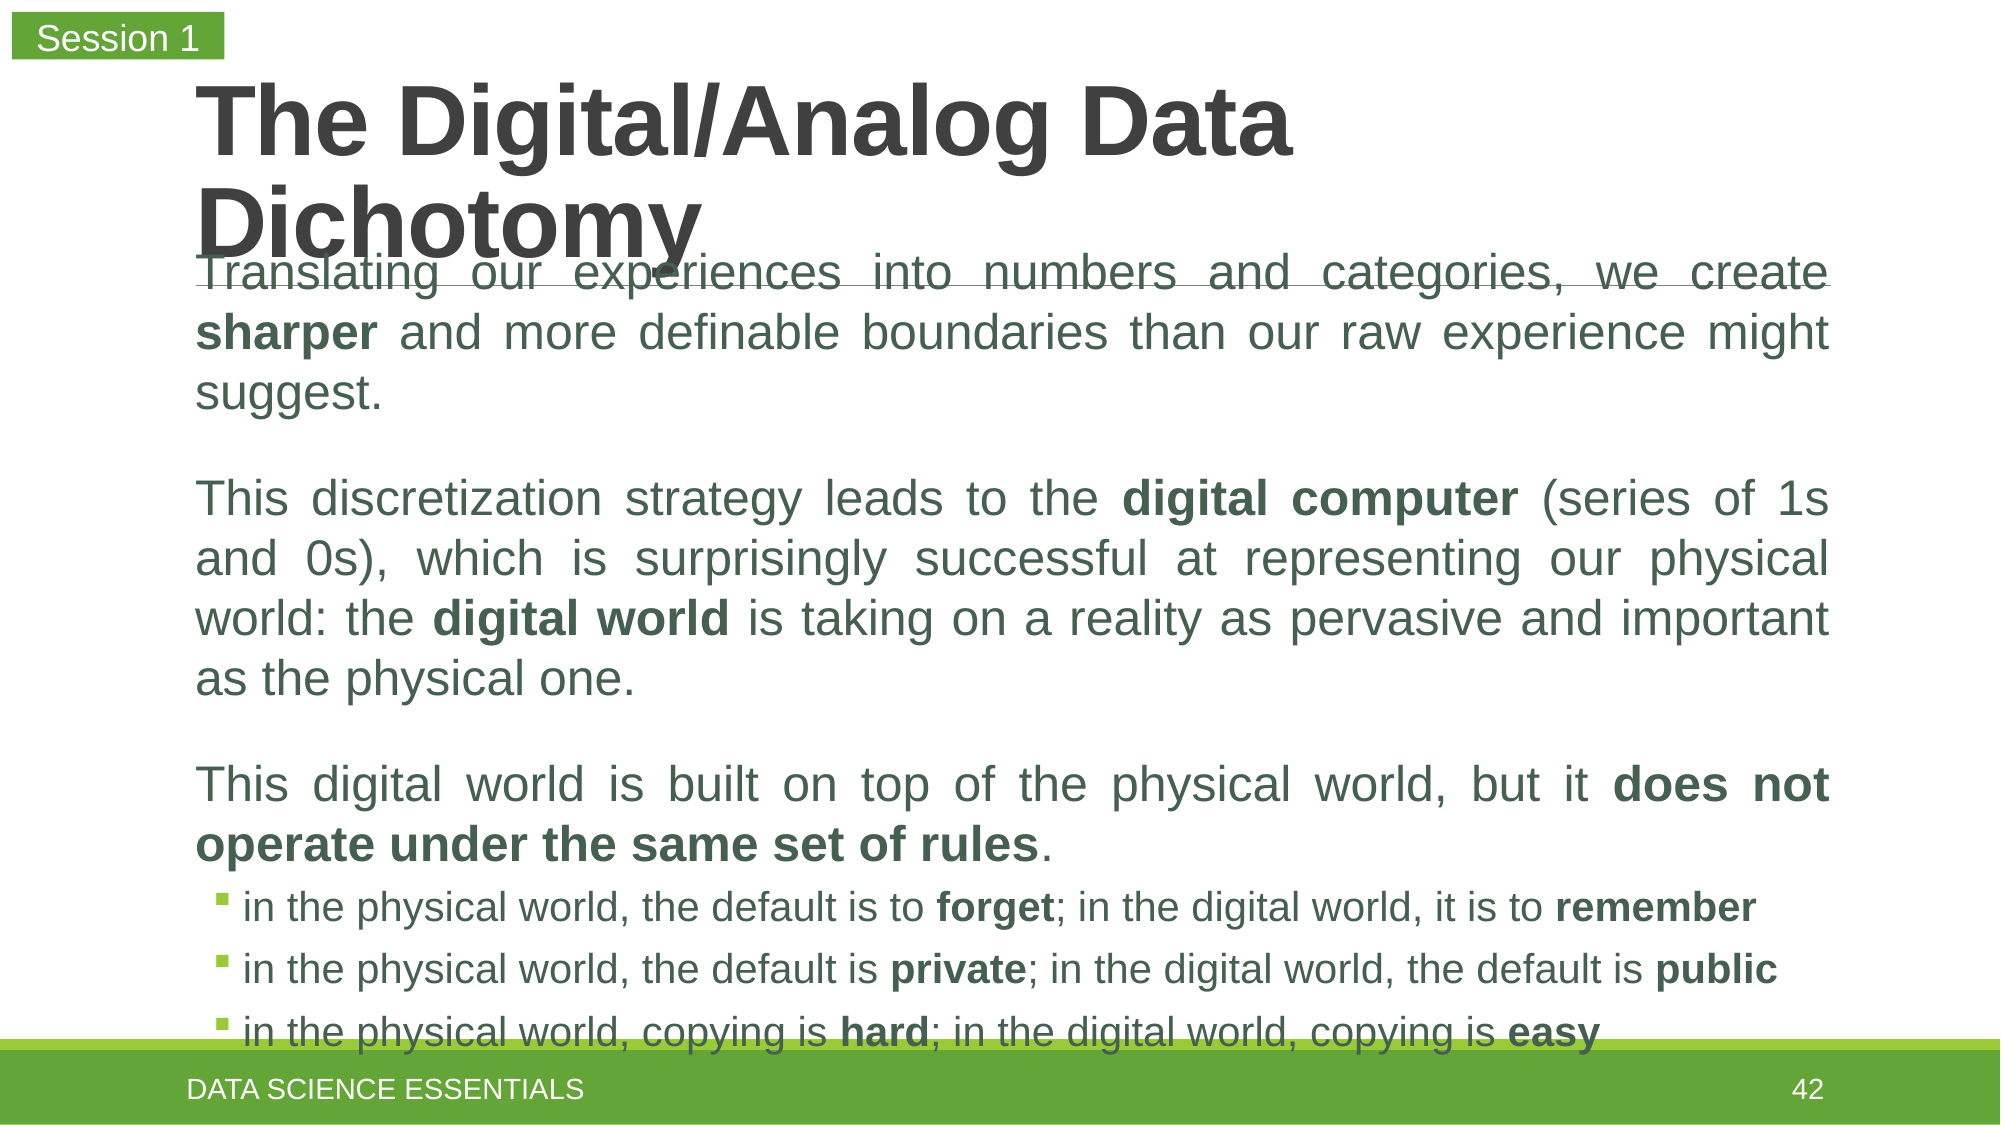

Session 1
# The Digital/Analog Data Dichotomy
Translating our experiences into numbers and categories, we create sharper and more definable boundaries than our raw experience might suggest.
This discretization strategy leads to the digital computer (series of 1s and 0s), which is surprisingly successful at representing our physical world: the digital world is taking on a reality as pervasive and important as the physical one.
This digital world is built on top of the physical world, but it does not operate under the same set of rules.
in the physical world, the default is to forget; in the digital world, it is to remember
in the physical world, the default is private; in the digital world, the default is public
in the physical world, copying is hard; in the digital world, copying is easy
DATA SCIENCE ESSENTIALS
42